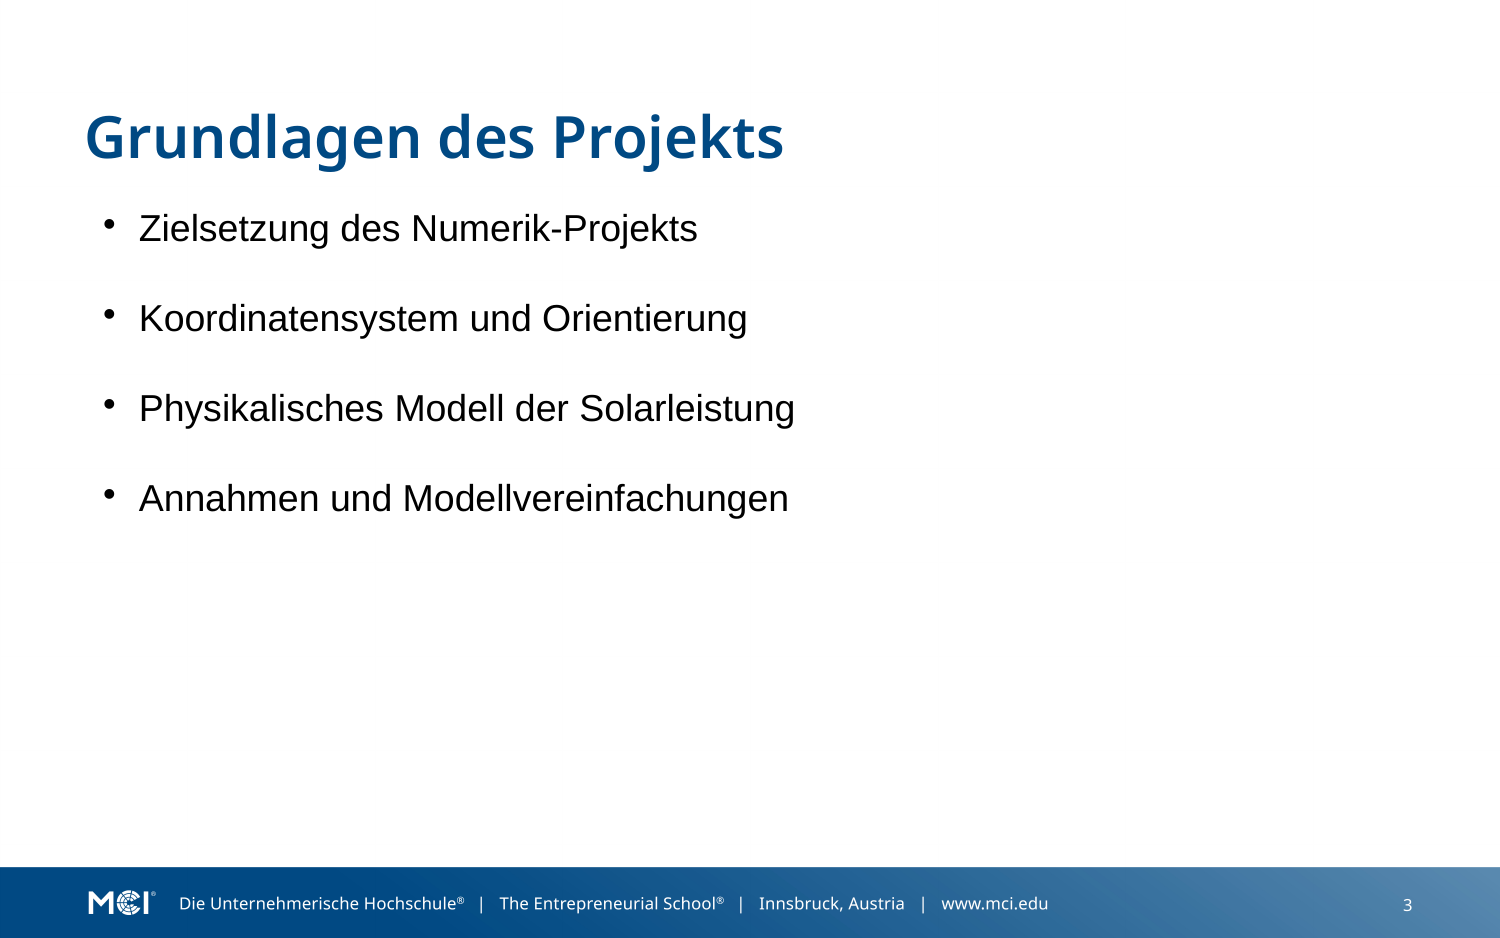

Grundlagen des Projekts
Zielsetzung des Numerik-Projekts

Koordinatensystem und Orientierung

Physikalisches Modell der Solarleistung

Annahmen und Modellvereinfachungen